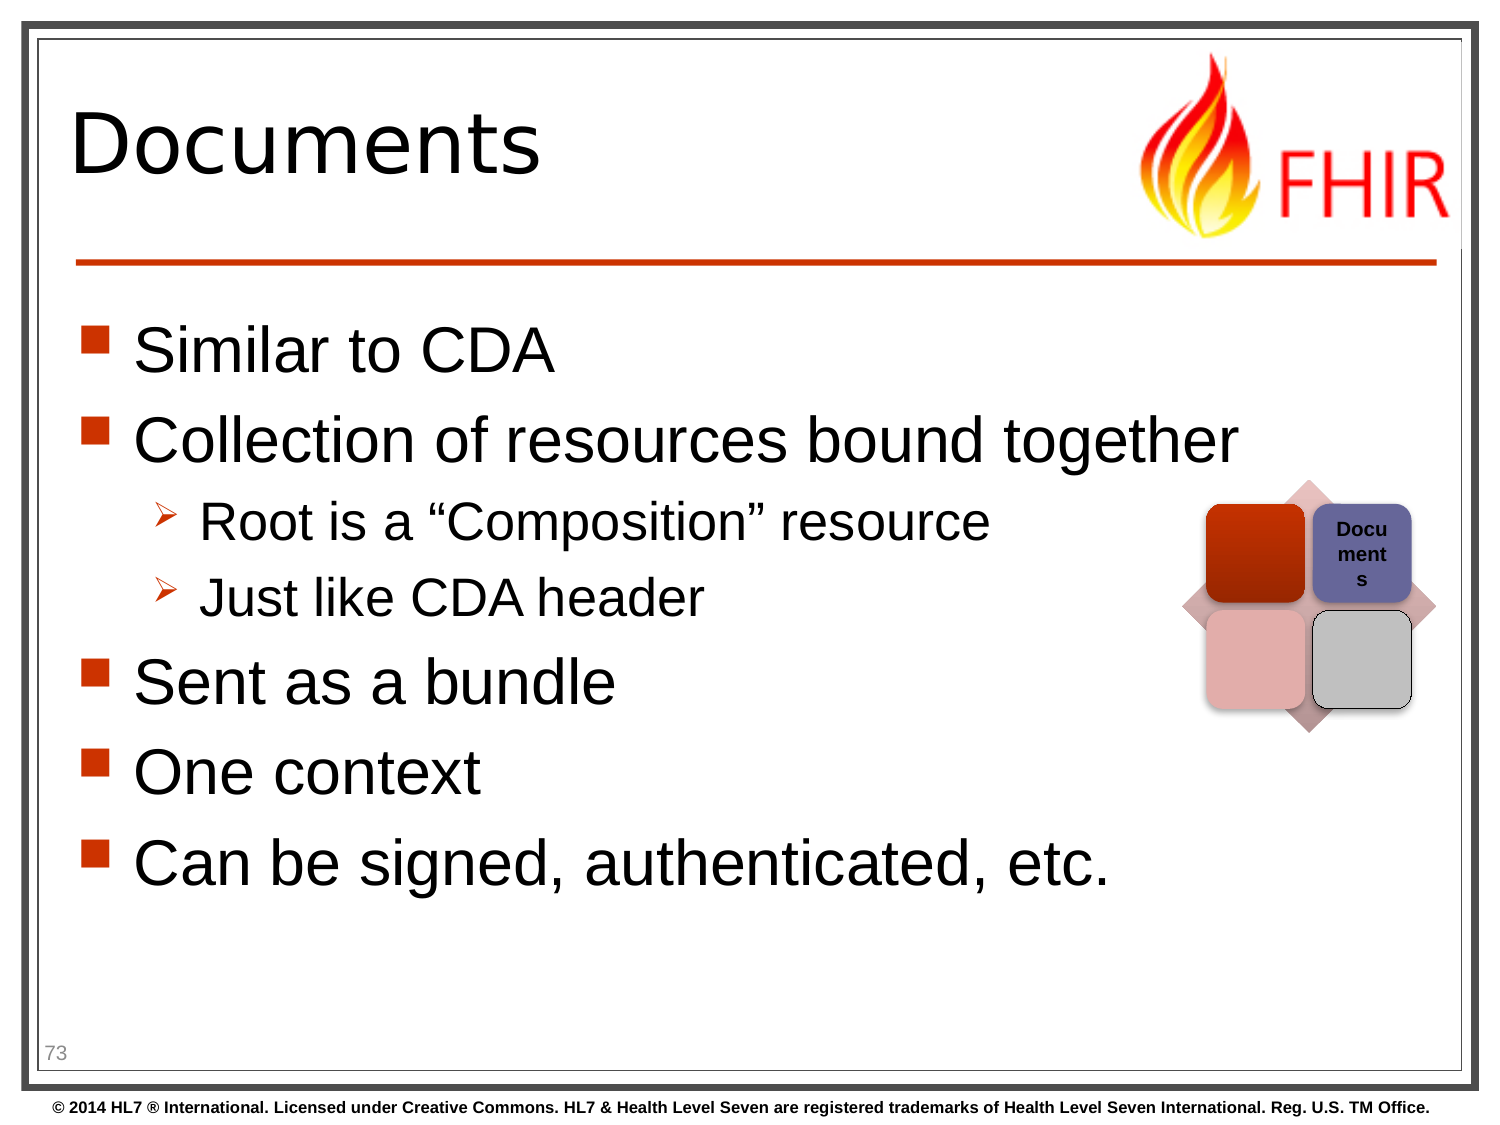

# Documents
Similar to CDA
Collection of resources bound together
Root is a “Composition” resource
Just like CDA header
Sent as a bundle
One context
Can be signed, authenticated, etc.
Documents
73